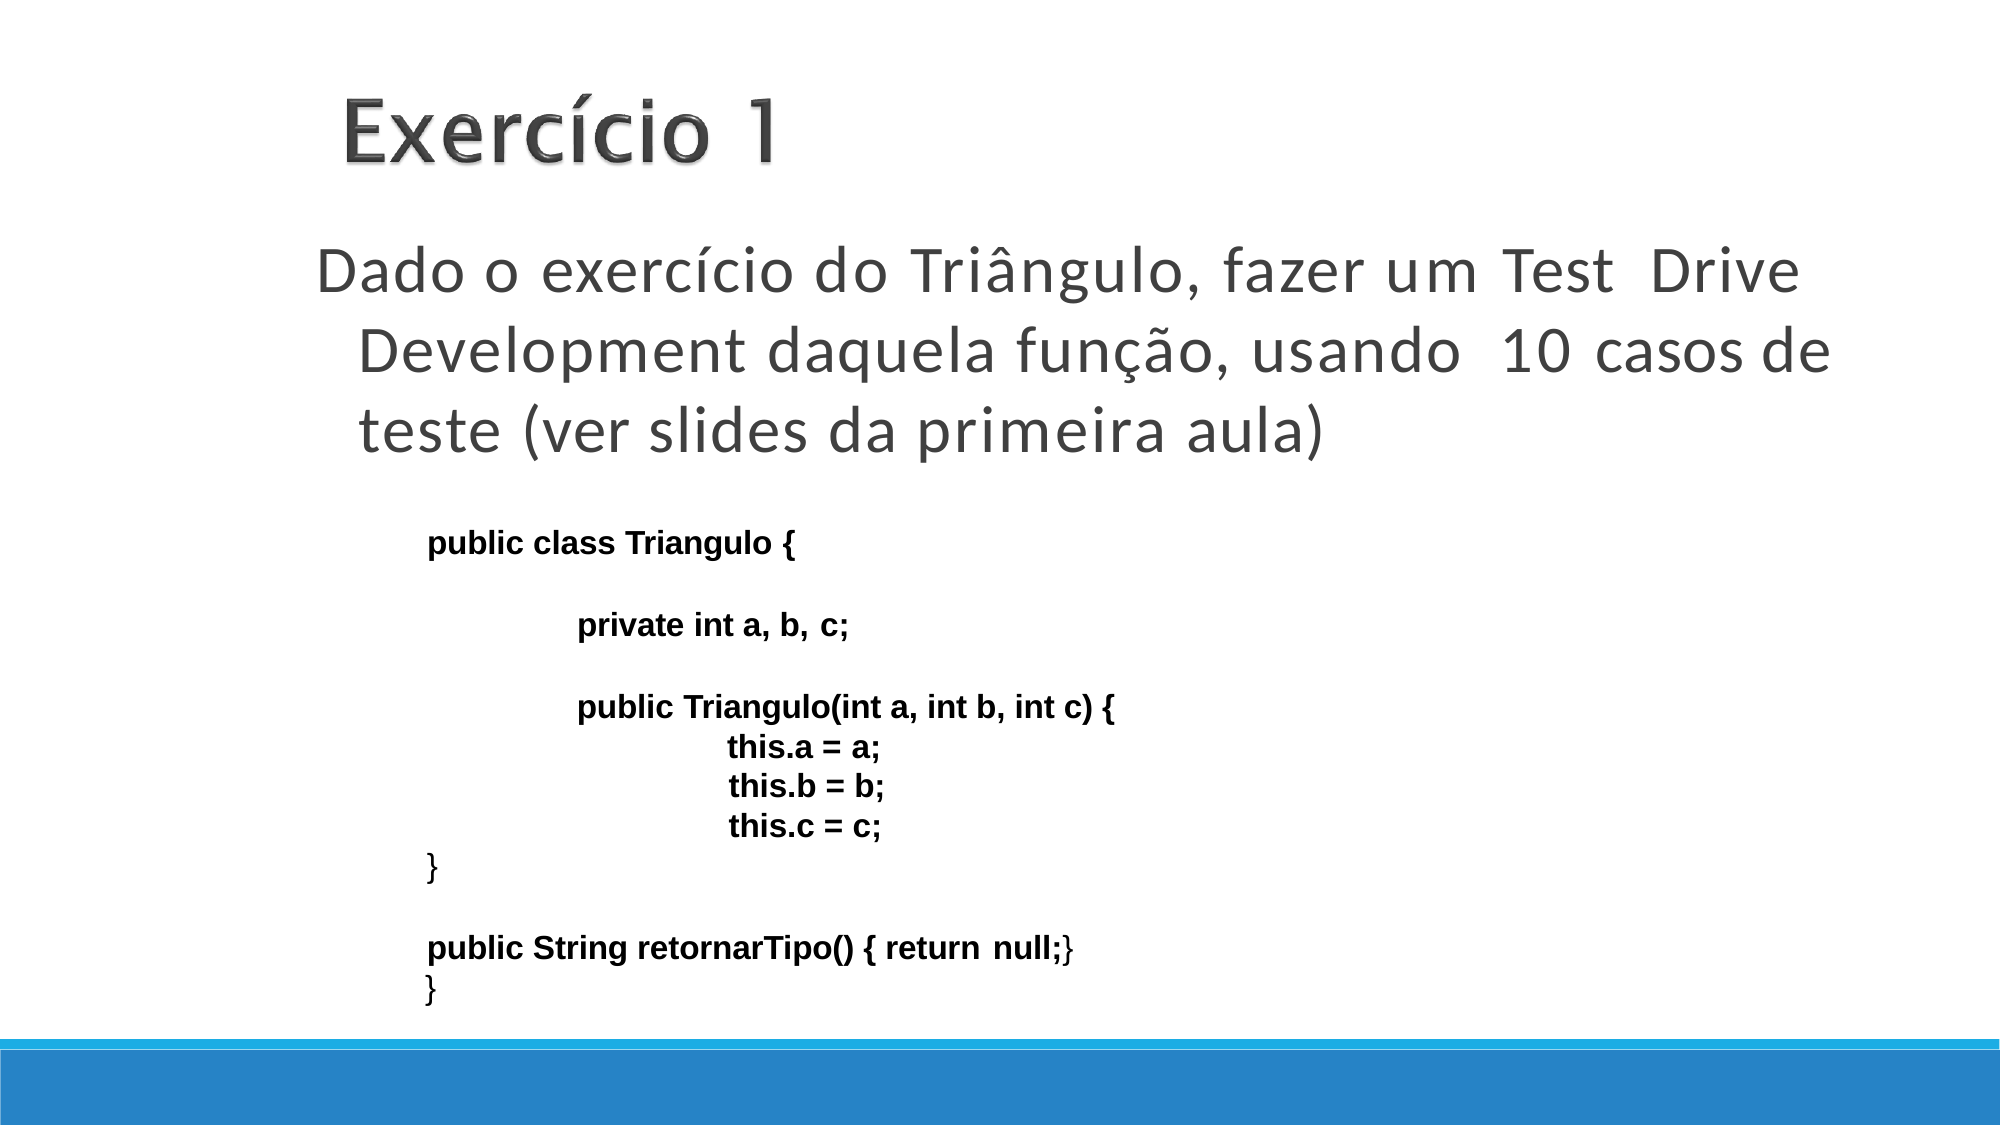

Dado o exercício do Triângulo, fazer um Test  Drive Development daquela função, usando  10 casos de teste (ver slides da primeira aula)
public class Triangulo {

private int a, b, c;

public Triangulo(int a, int b, int c) {  this.a = a;
this.b = b;
this.c = c;
}

public String retornarTipo() { return null;}
}